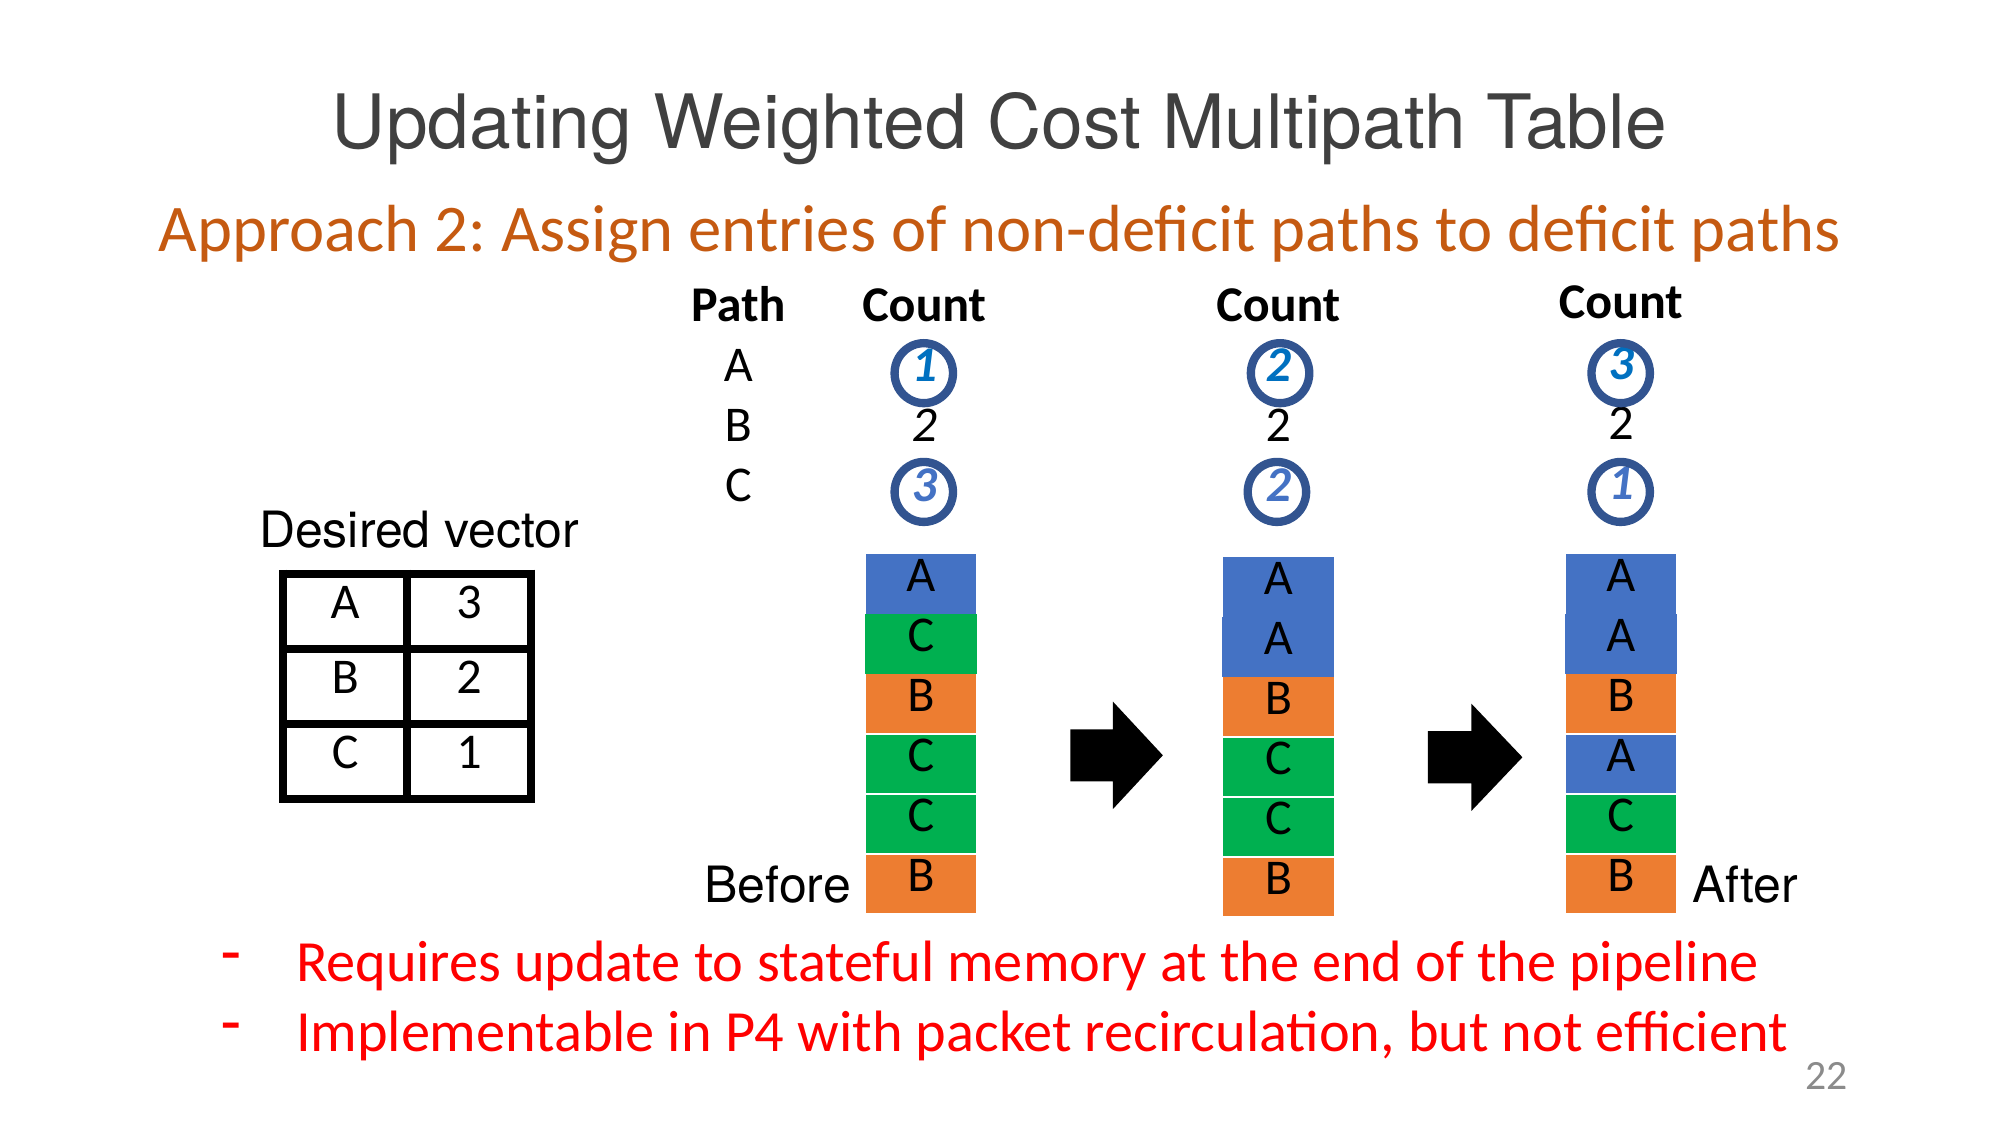

# Updating Weighted Cost Multipath Table
Approach 2: Assign entries of non-deficit paths to deficit paths
| Count |
| --- |
| 3 |
| 2 |
| 1 |
| Path | Count |
| --- | --- |
| A | 1 |
| B | 2 |
| C | 3 |
| Count |
| --- |
| 2 |
| 2 |
| 2 |

Desired vector
| A |
| --- |
| C |
| B |
| C |
| C |
| B |
| A |
| --- |
| A |
| B |
| A |
| C |
| B |
| A |
| --- |
| A |
| B |
| C |
| C |
| B |
| A | 3 |
| --- | --- |
| B | 2 |
| C | 1 |

Before
After
Requires update to stateful memory at the end of the pipeline
Implementable in P4 with packet recirculation, but not efficient
22